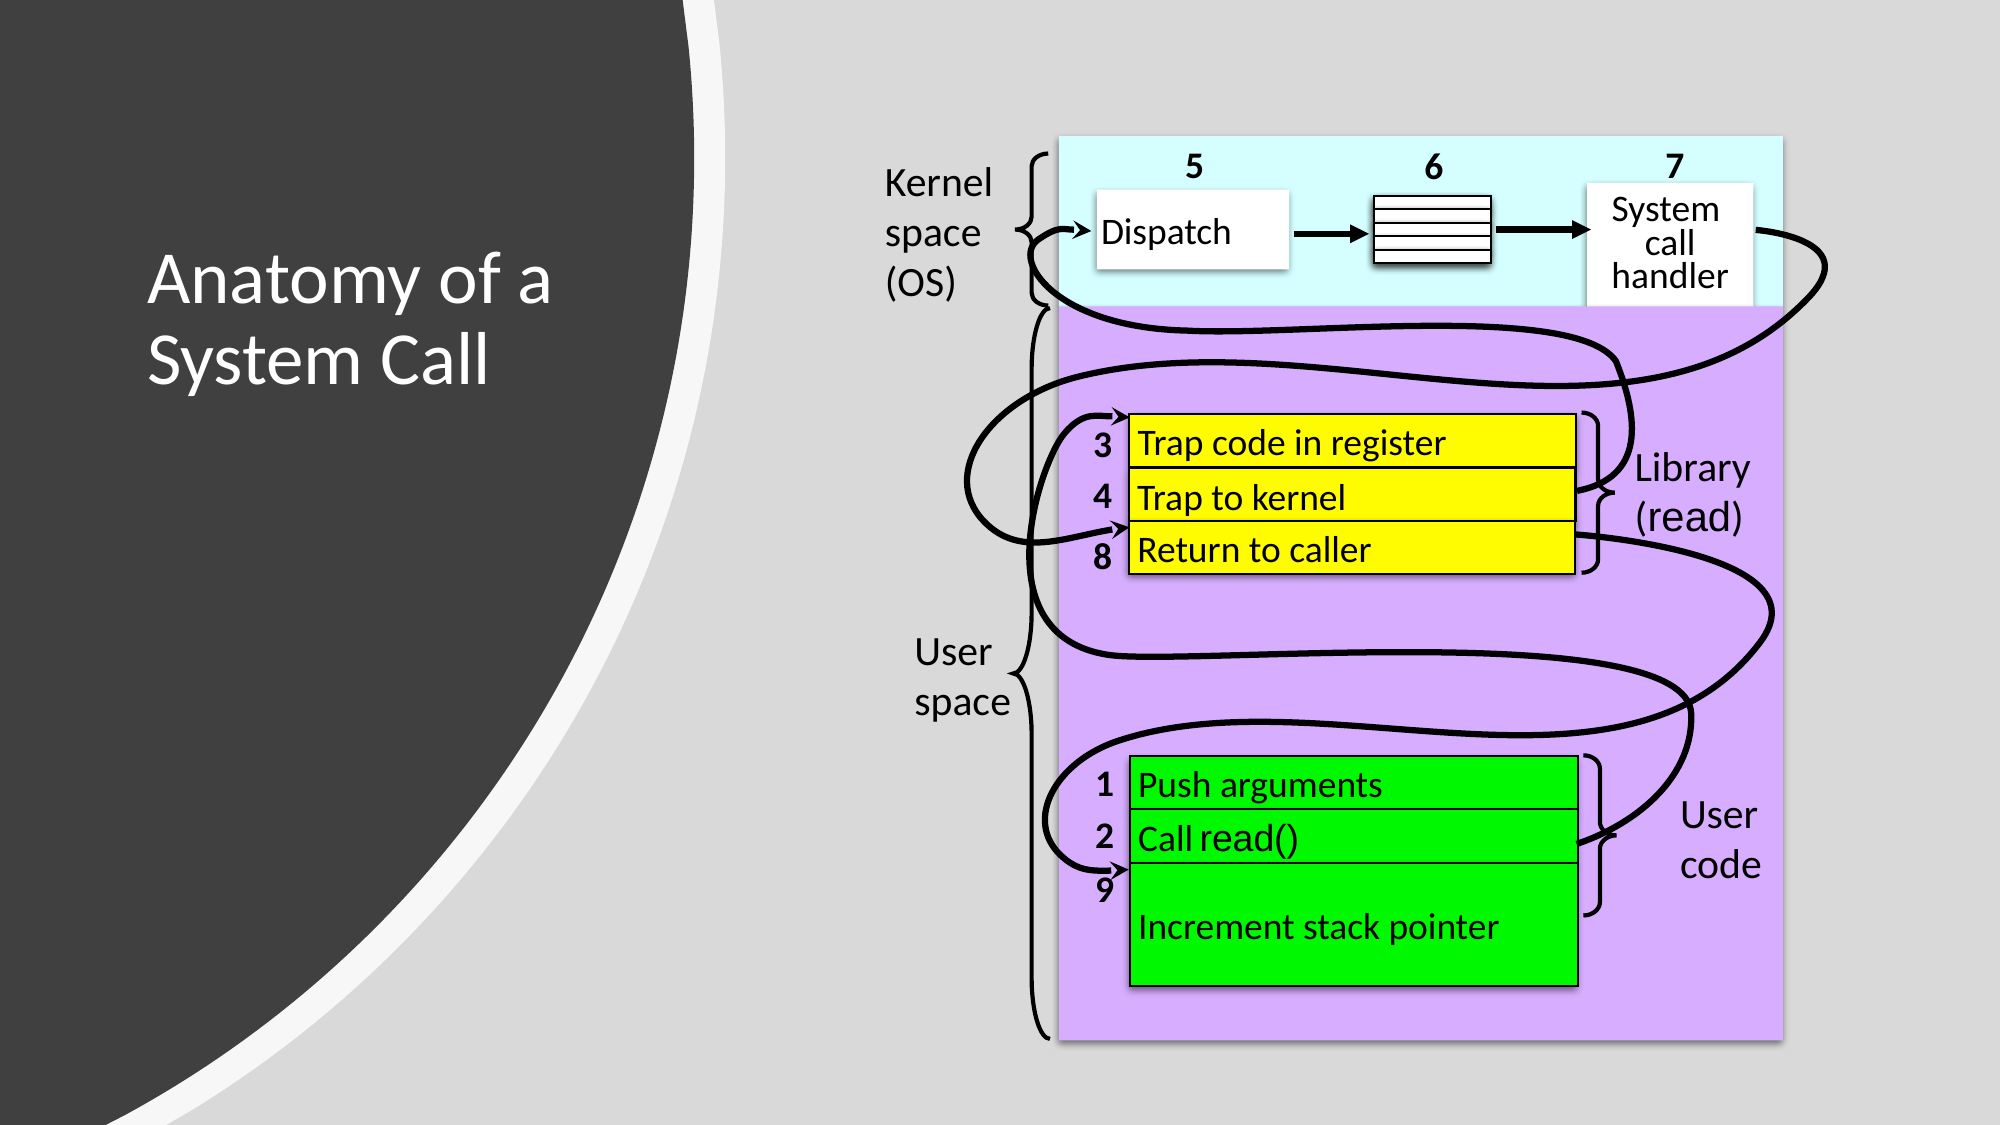

5
7
6
Kernel
space
(OS)

System
call handler
Dispatch

3

Trap code in register

Library
(read)
4
Trap to kernel
8
Return to caller

User
space
1

Push arguments
User
code
2
Call read()
9
Increment stack pointer
# Anatomy of a System Call
© 2019 Darrell Long & the University of California
8